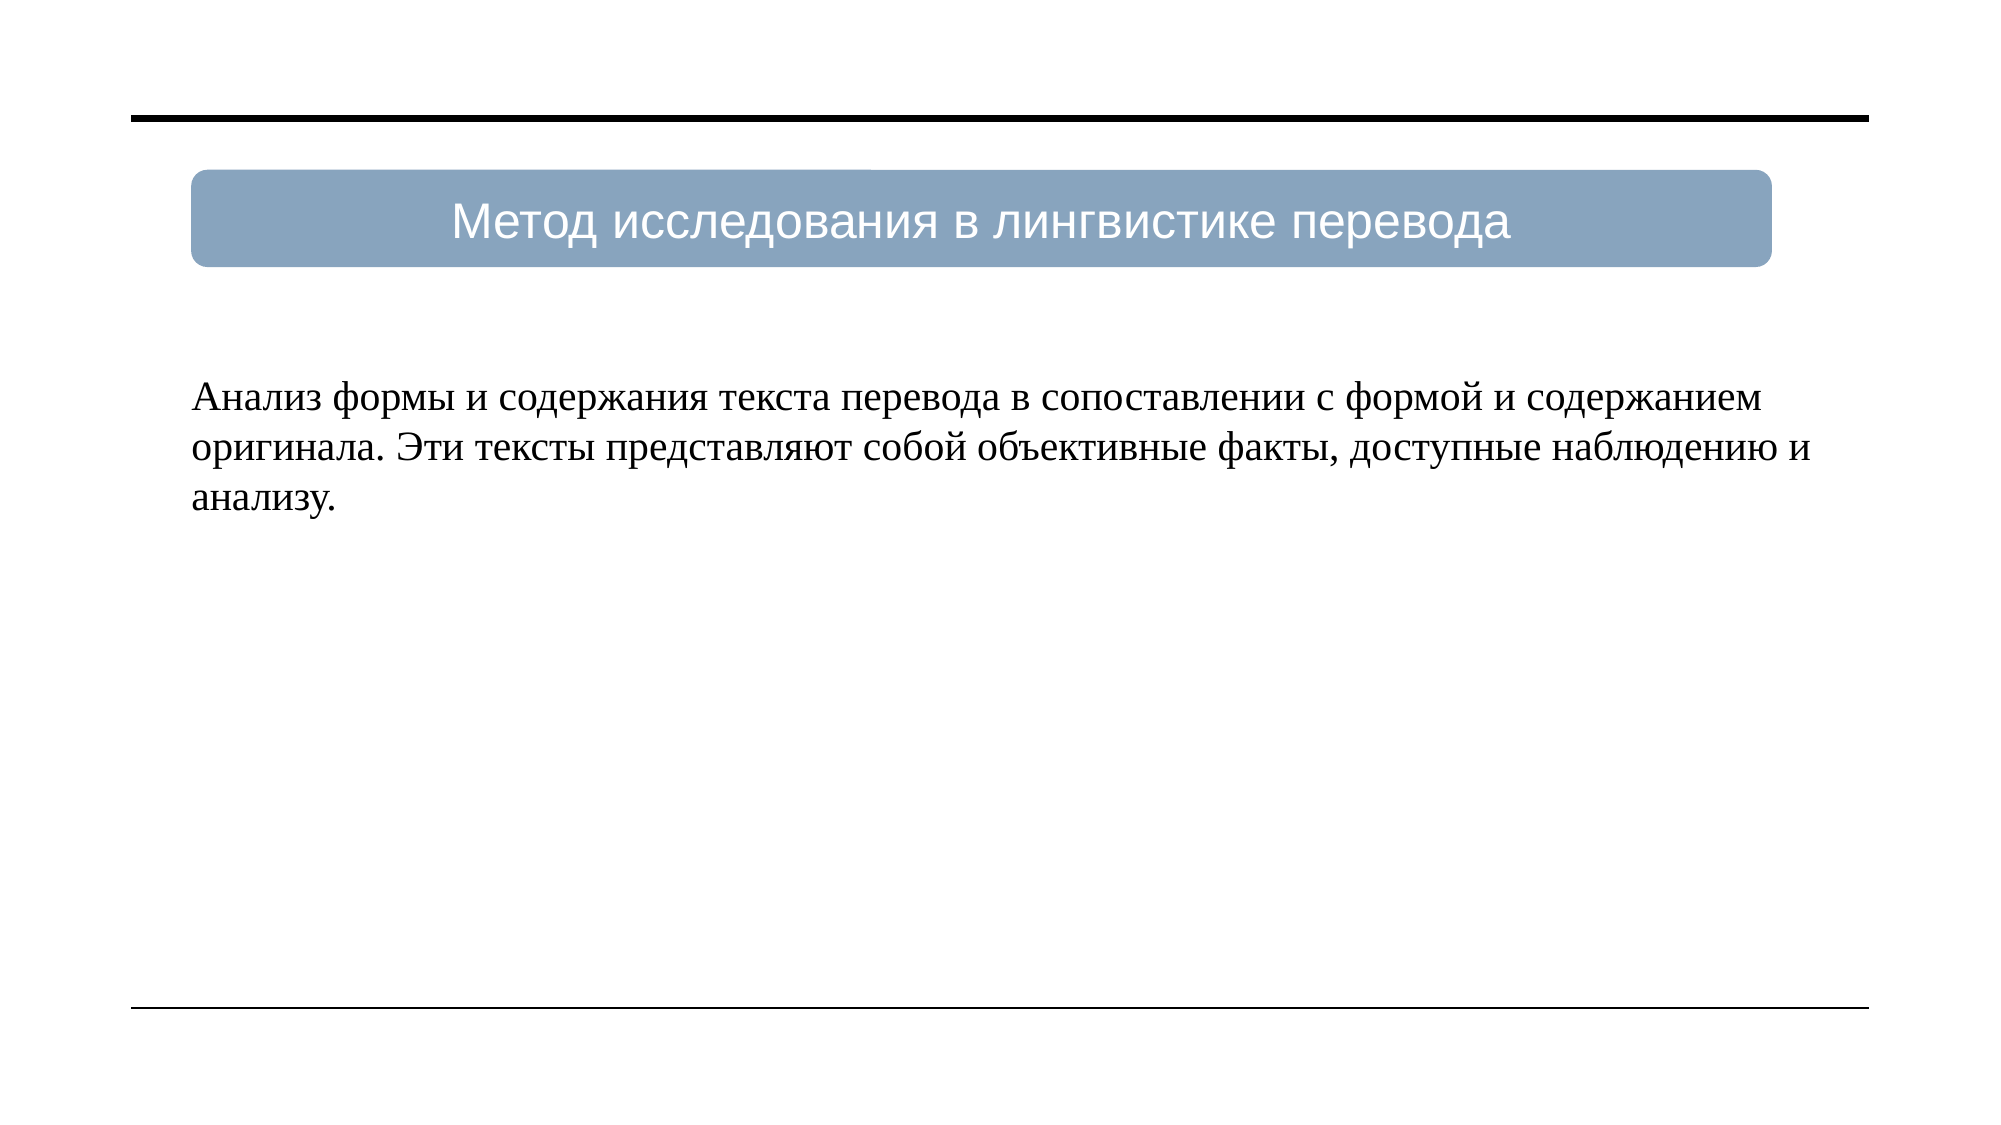

Метод исследования в лингвистике перевода
Анализ формы и содержания текста перевода в сопоставлении с формой и содержанием оригинала. Эти тексты представляют собой объективные факты, доступные наблюдению и анализу.